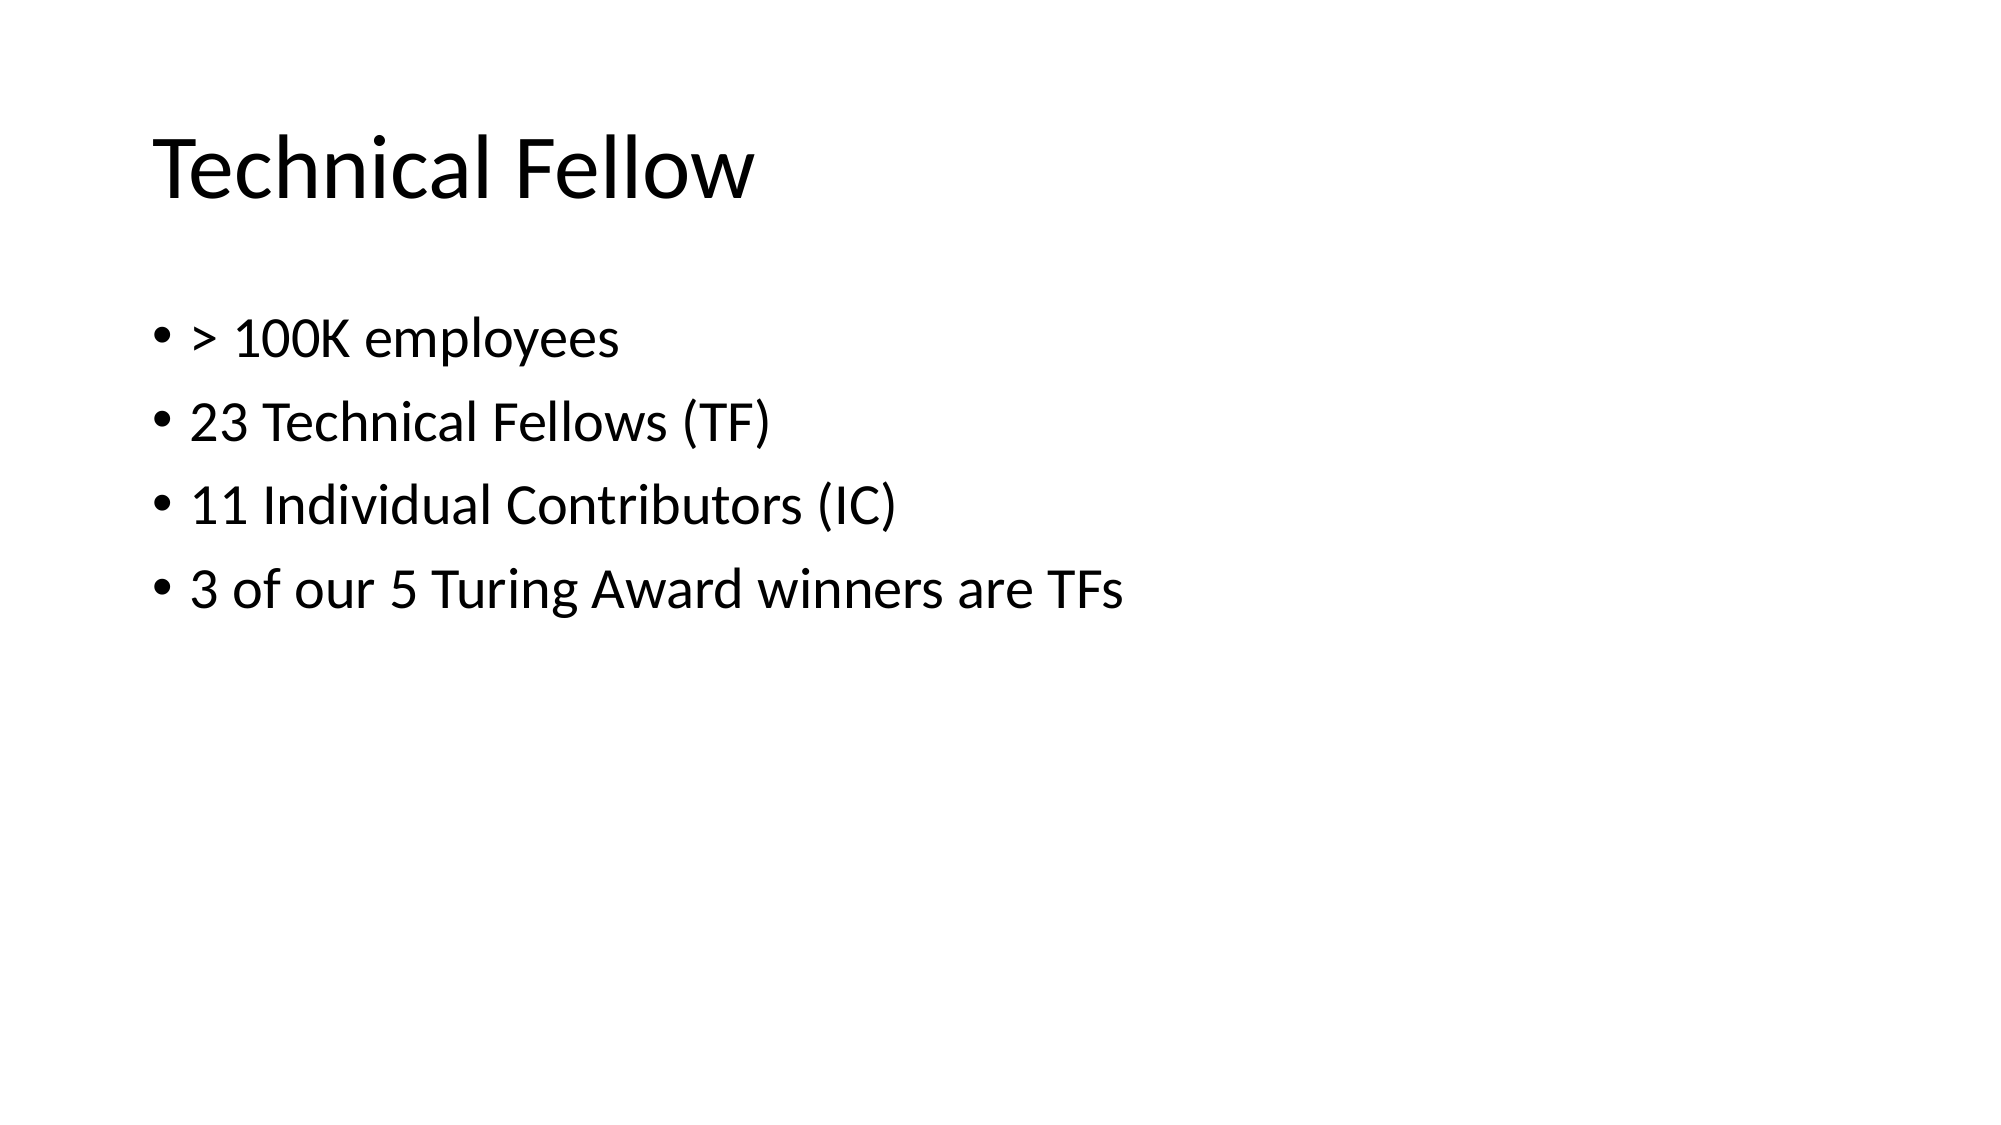

# Technical Fellow
> 100K employees
23 Technical Fellows (TF)
11 Individual Contributors (IC)
3 of our 5 Turing Award winners are TFs